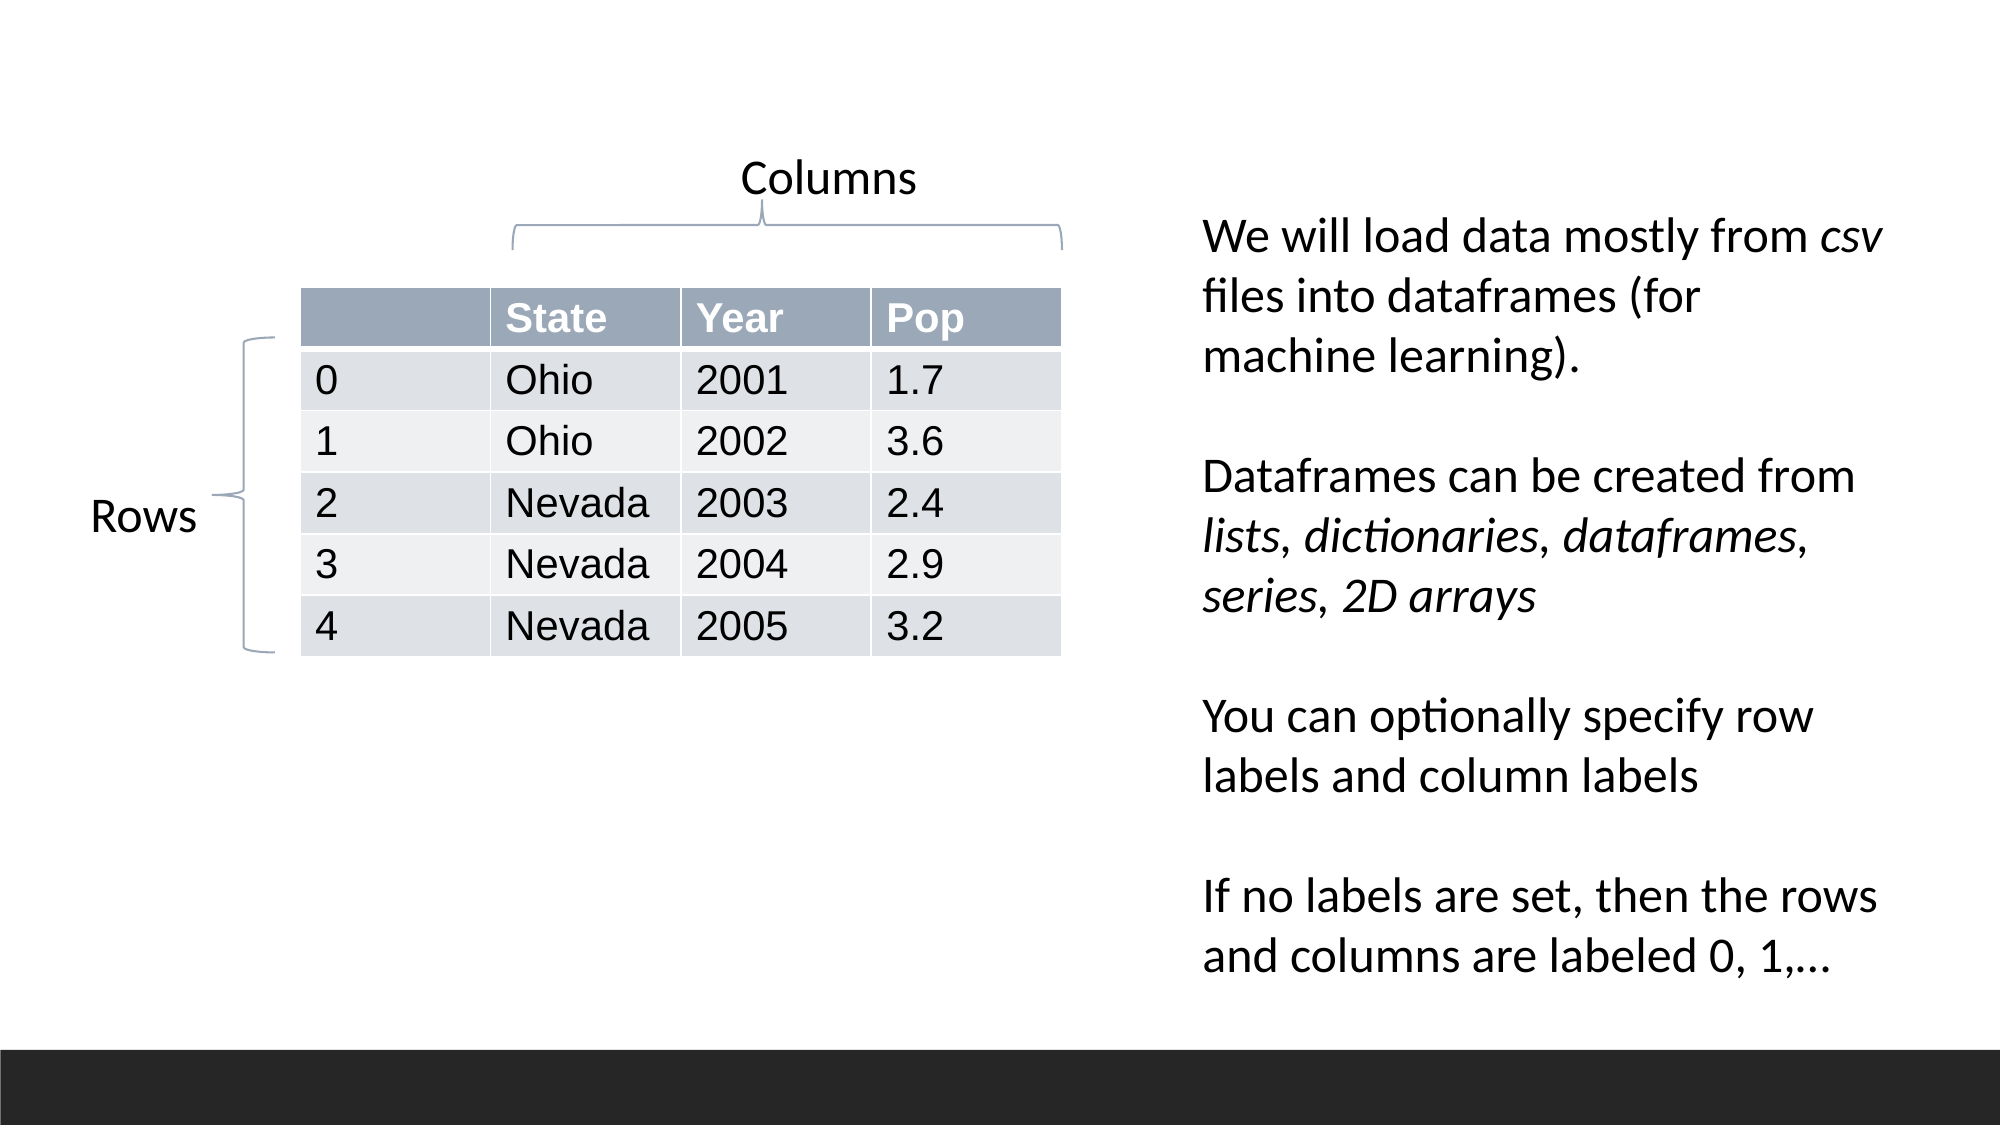

Columns
We will load data mostly from csv files into dataframes (for machine learning).

Dataframes can be created from lists, dictionaries, dataframes, series, 2D arrays

You can optionally specify row labels and column labels

If no labels are set, then the rows and columns are labeled 0, 1,…
|  | State | Year | Pop |
| --- | --- | --- | --- |
| 0 | Ohio | 2001 | 1.7 |
| 1 | Ohio | 2002 | 3.6 |
| 2 | Nevada | 2003 | 2.4 |
| 3 | Nevada | 2004 | 2.9 |
| 4 | Nevada | 2005 | 3.2 |

Rows